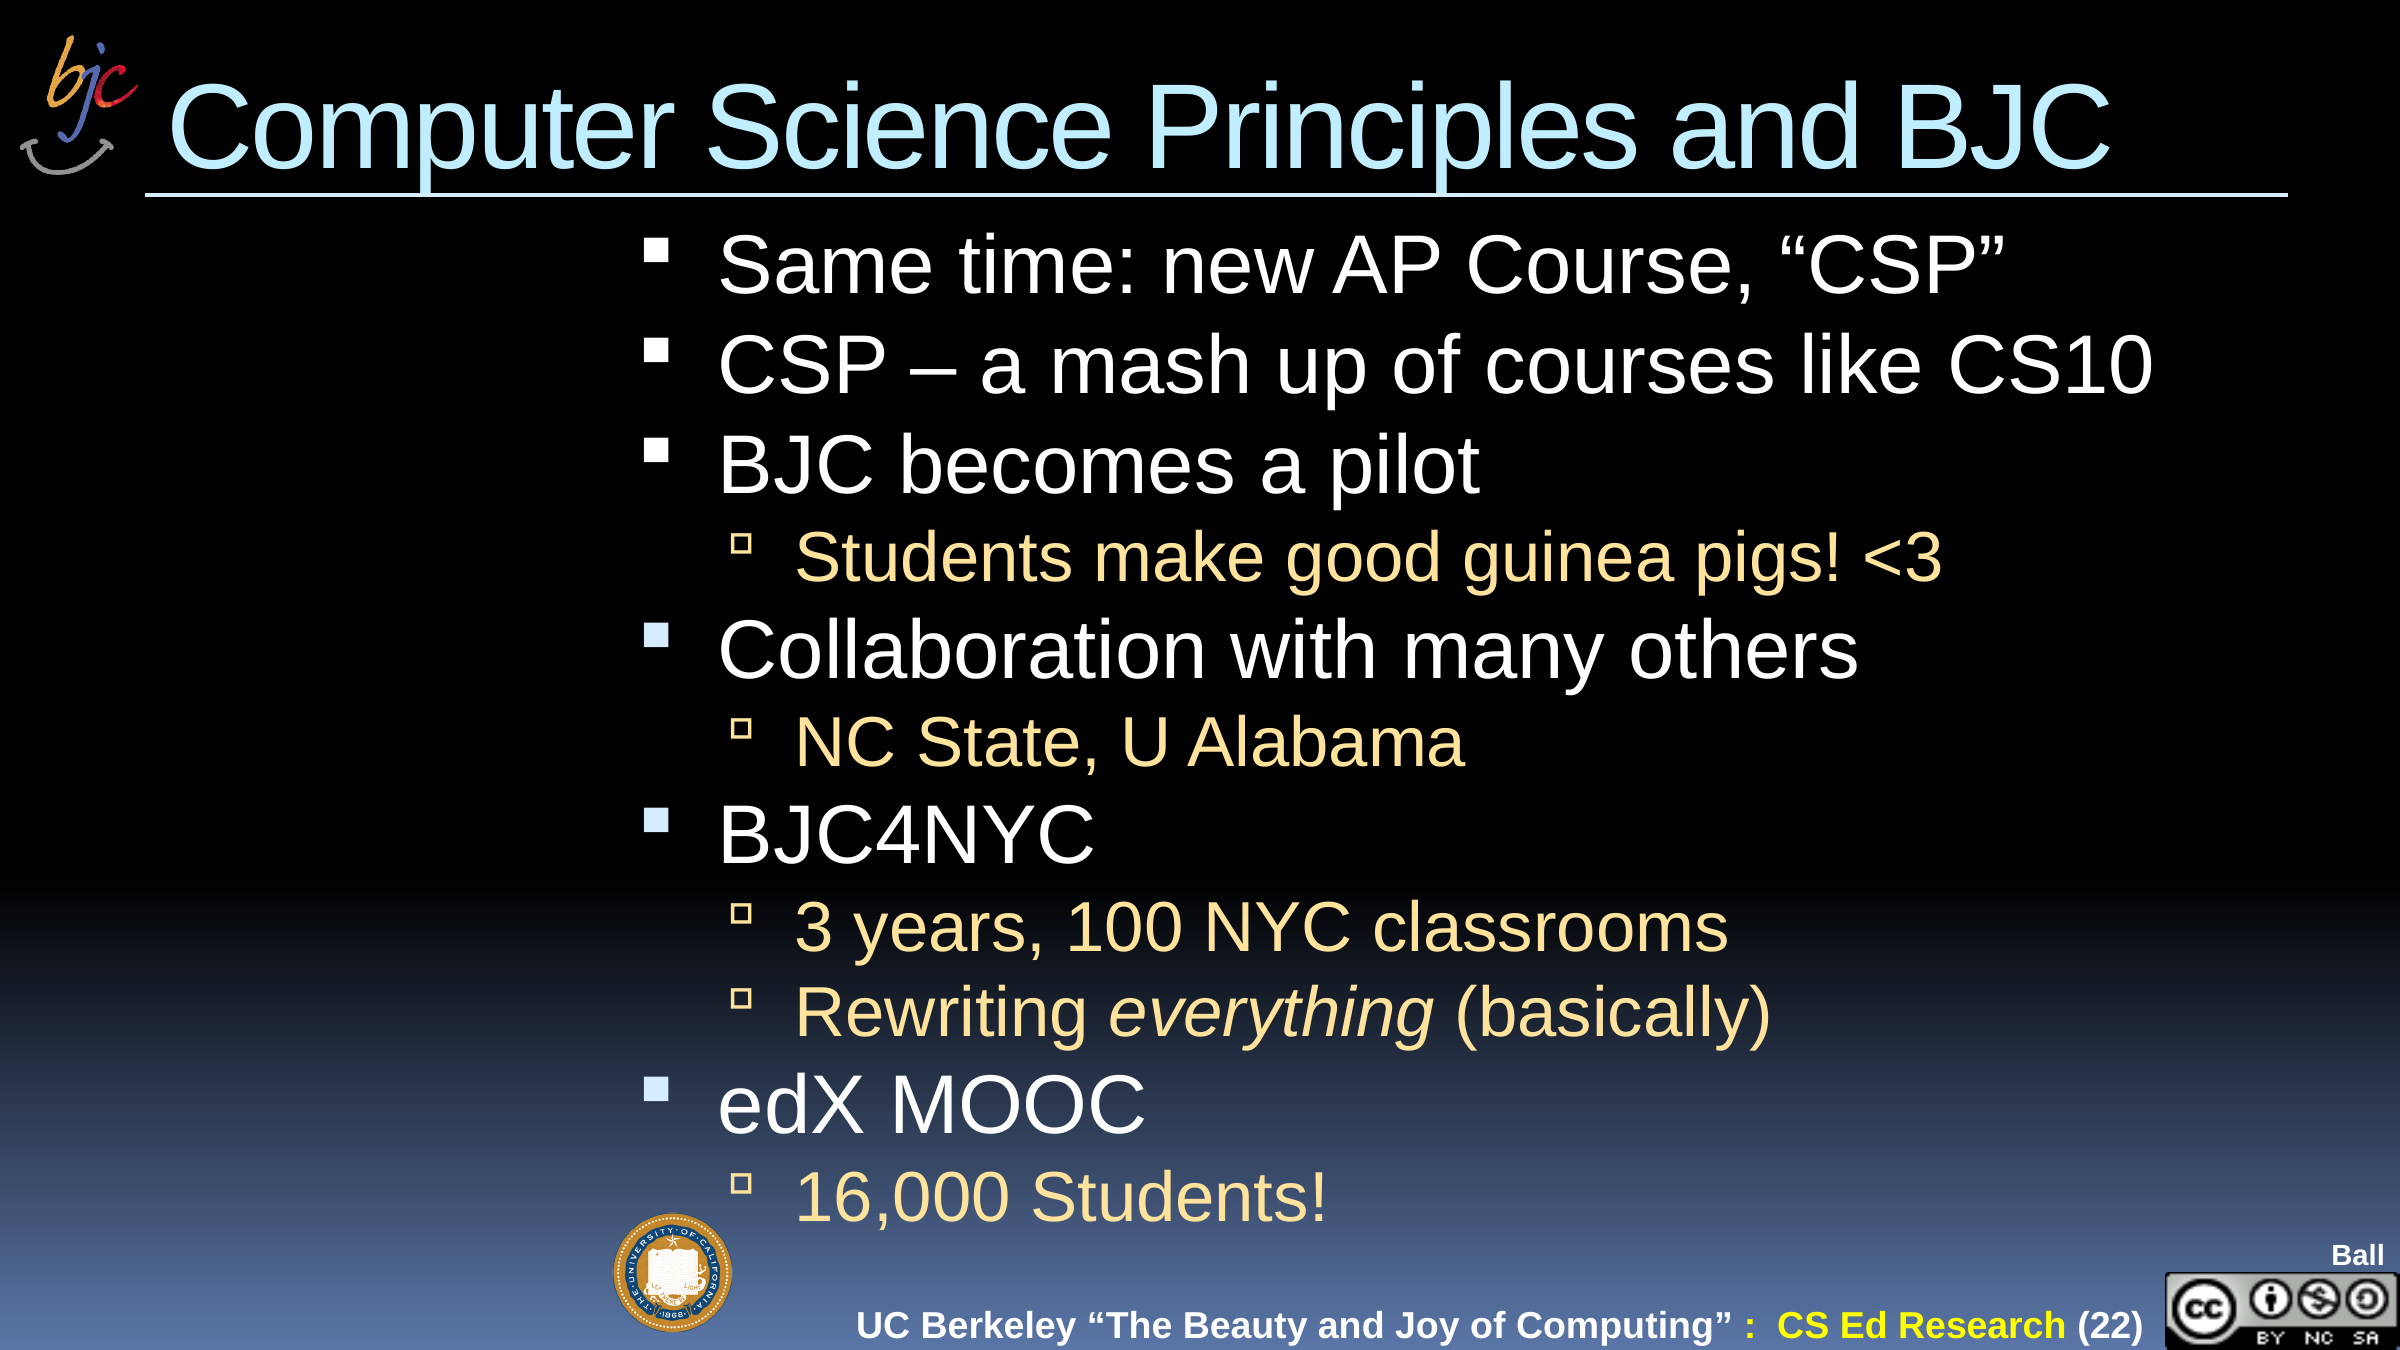

# Computer Science Principles and BJC
Same time: new AP Course, “CSP”
CSP – a mash up of courses like CS10
BJC becomes a pilot
Students make good guinea pigs! <3
Collaboration with many others
NC State, U Alabama
BJC4NYC
3 years, 100 NYC classrooms
Rewriting everything (basically)
edX MOOC
16,000 Students!